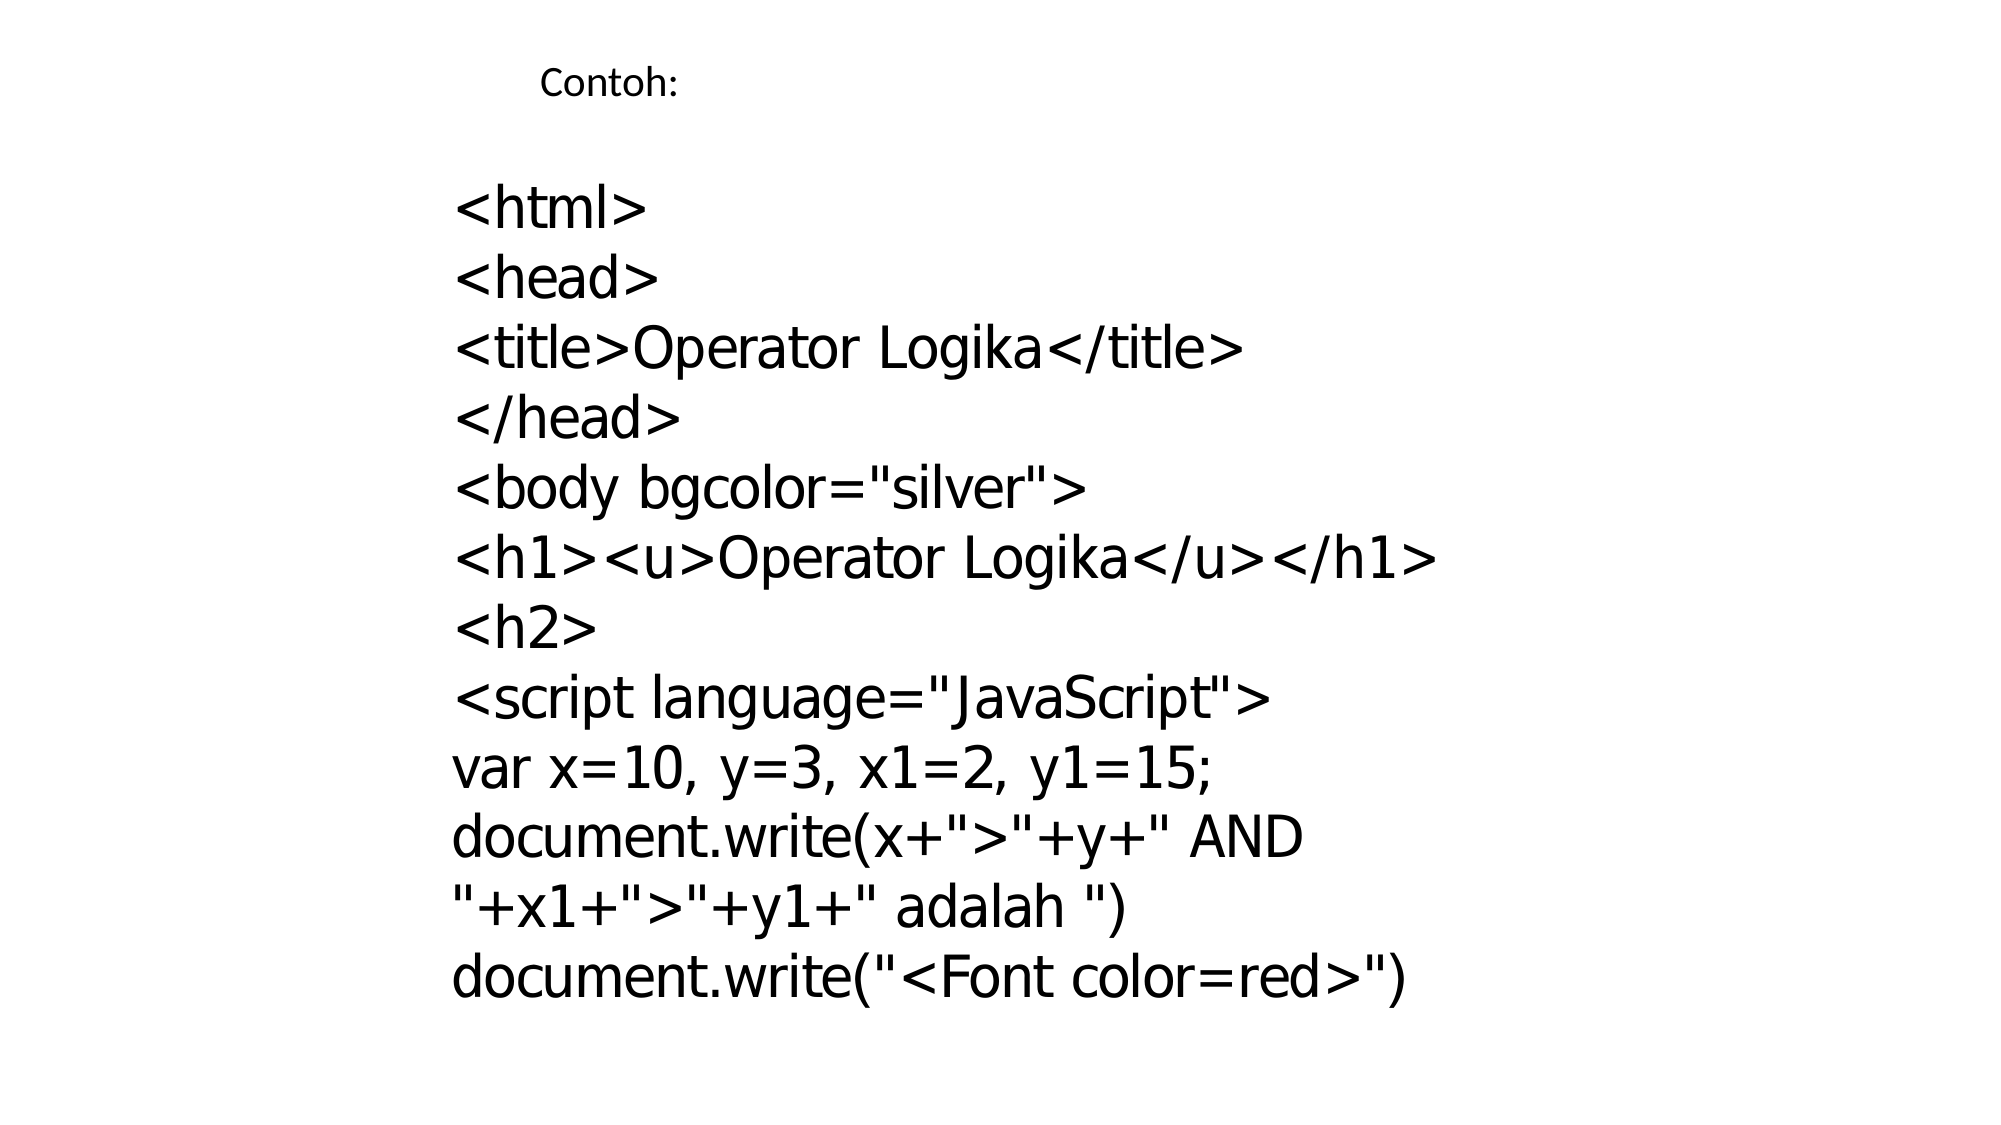

# Contoh:
<html>
<head>
<title>Operator Logika</title>
</head>
<body bgcolor="silver">
<h1><u>Operator Logika</u></h1>
<h2>
<script language="JavaScript">
var x=10, y=3, x1=2, y1=15;
document.write(x+">"+y+" AND "+x1+">"+y1+" adalah ")
document.write("<Font color=red>")